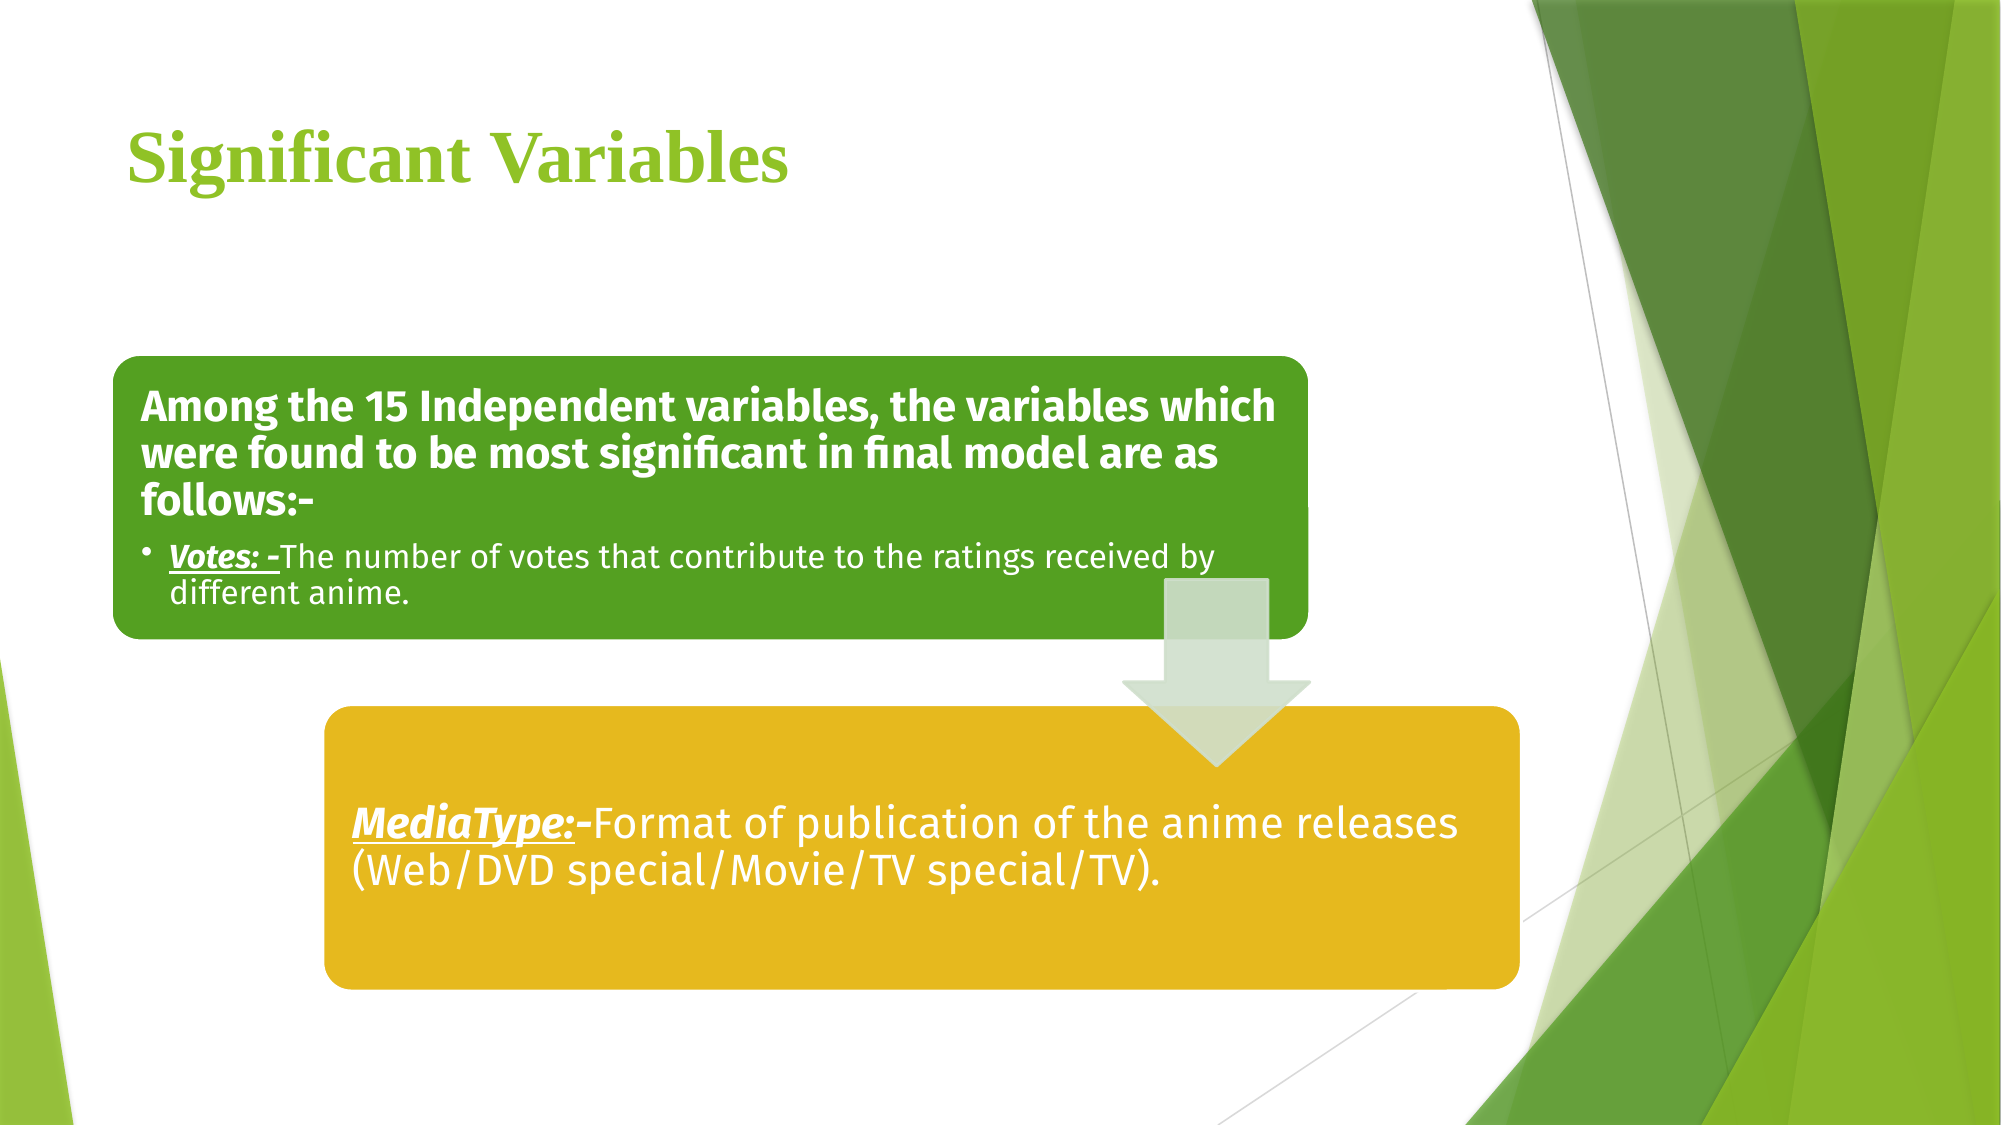

# Significant Variables
Among the 15 Independent variables, the variables which were found to be most significant in final model are as follows:-
Votes: -The number of votes that contribute to the ratings received by different anime.
MediaType:-Format of publication of the anime releases (Web/DVD special/Movie/TV special/TV).